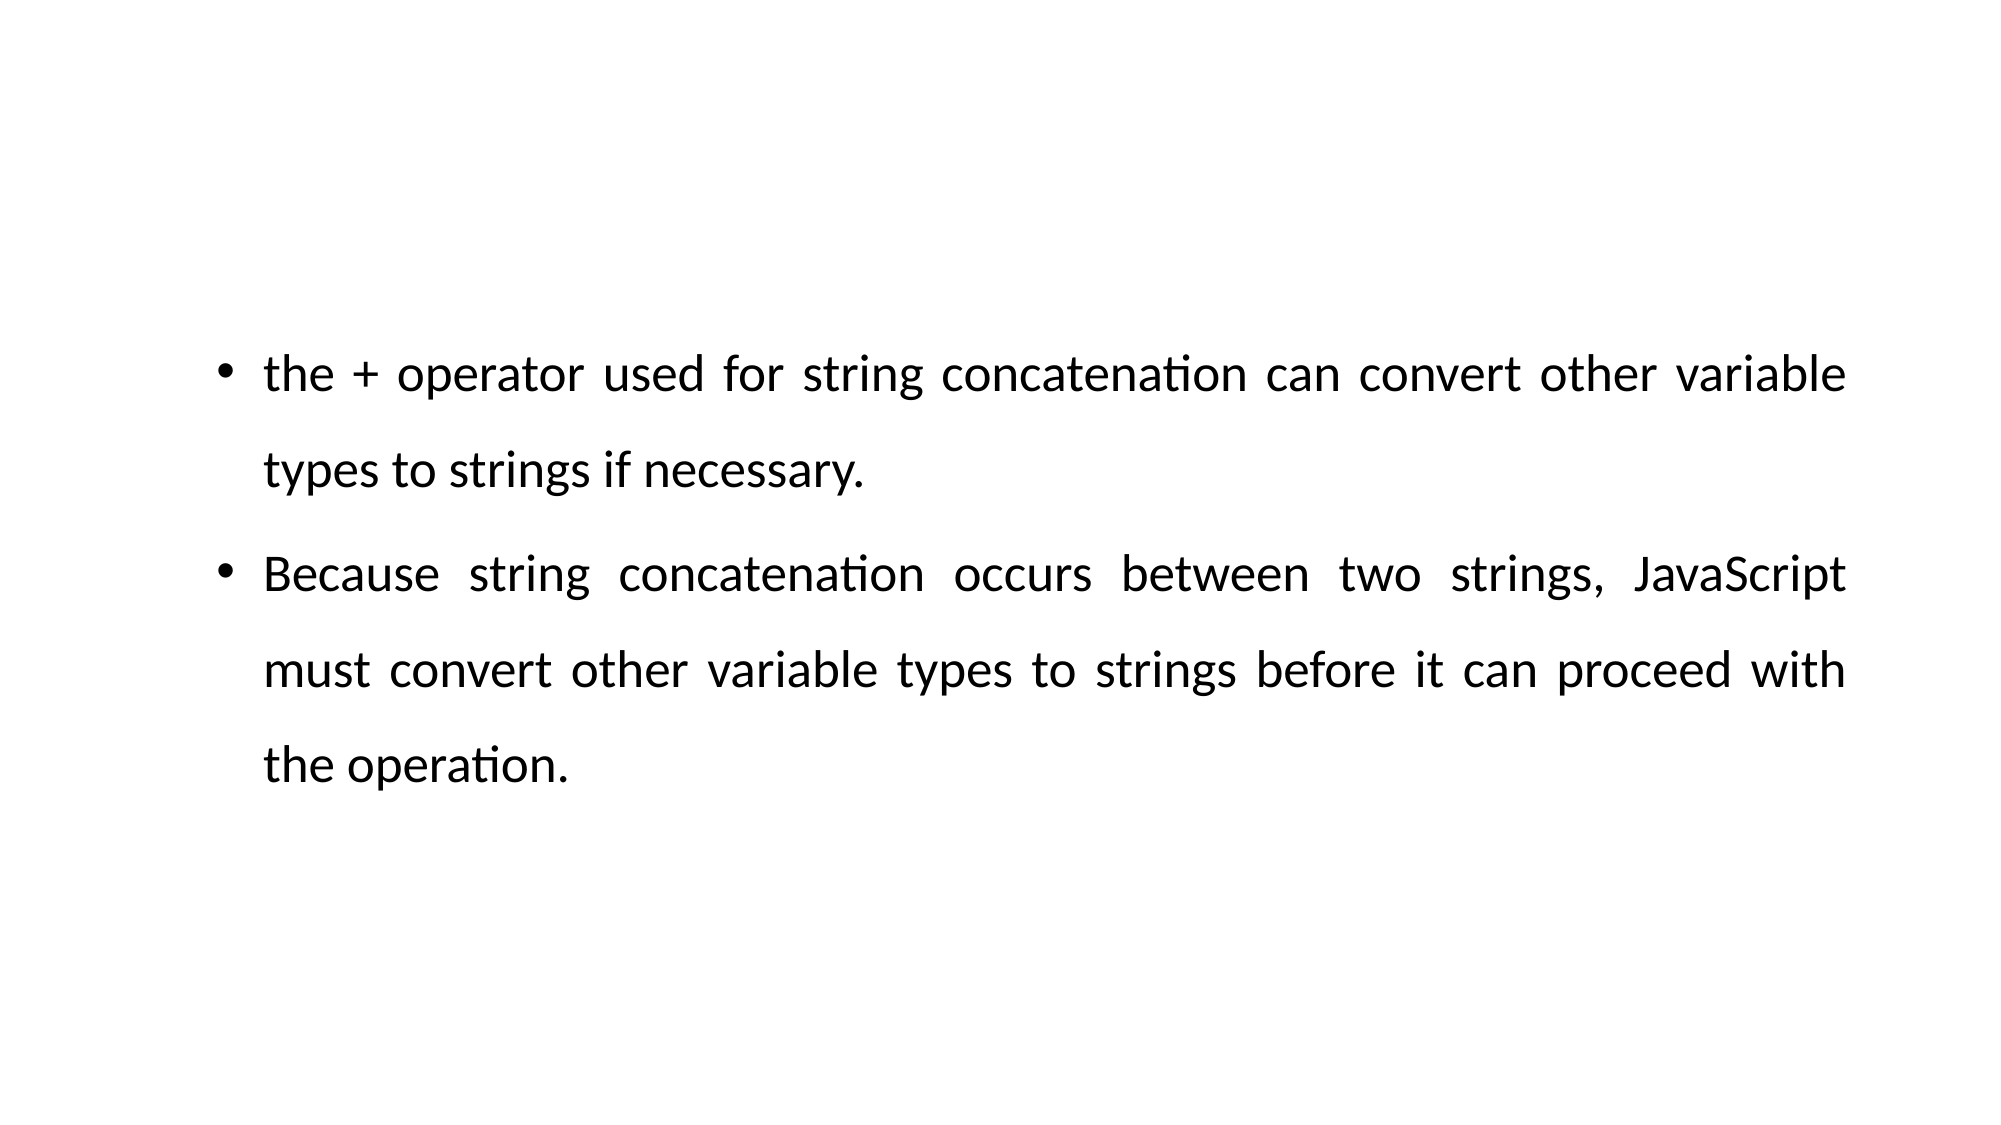

#
the + operator used for string concatenation can convert other variable types to strings if necessary.
Because string concatenation occurs between two strings, JavaScript must convert other variable types to strings before it can proceed with the operation.